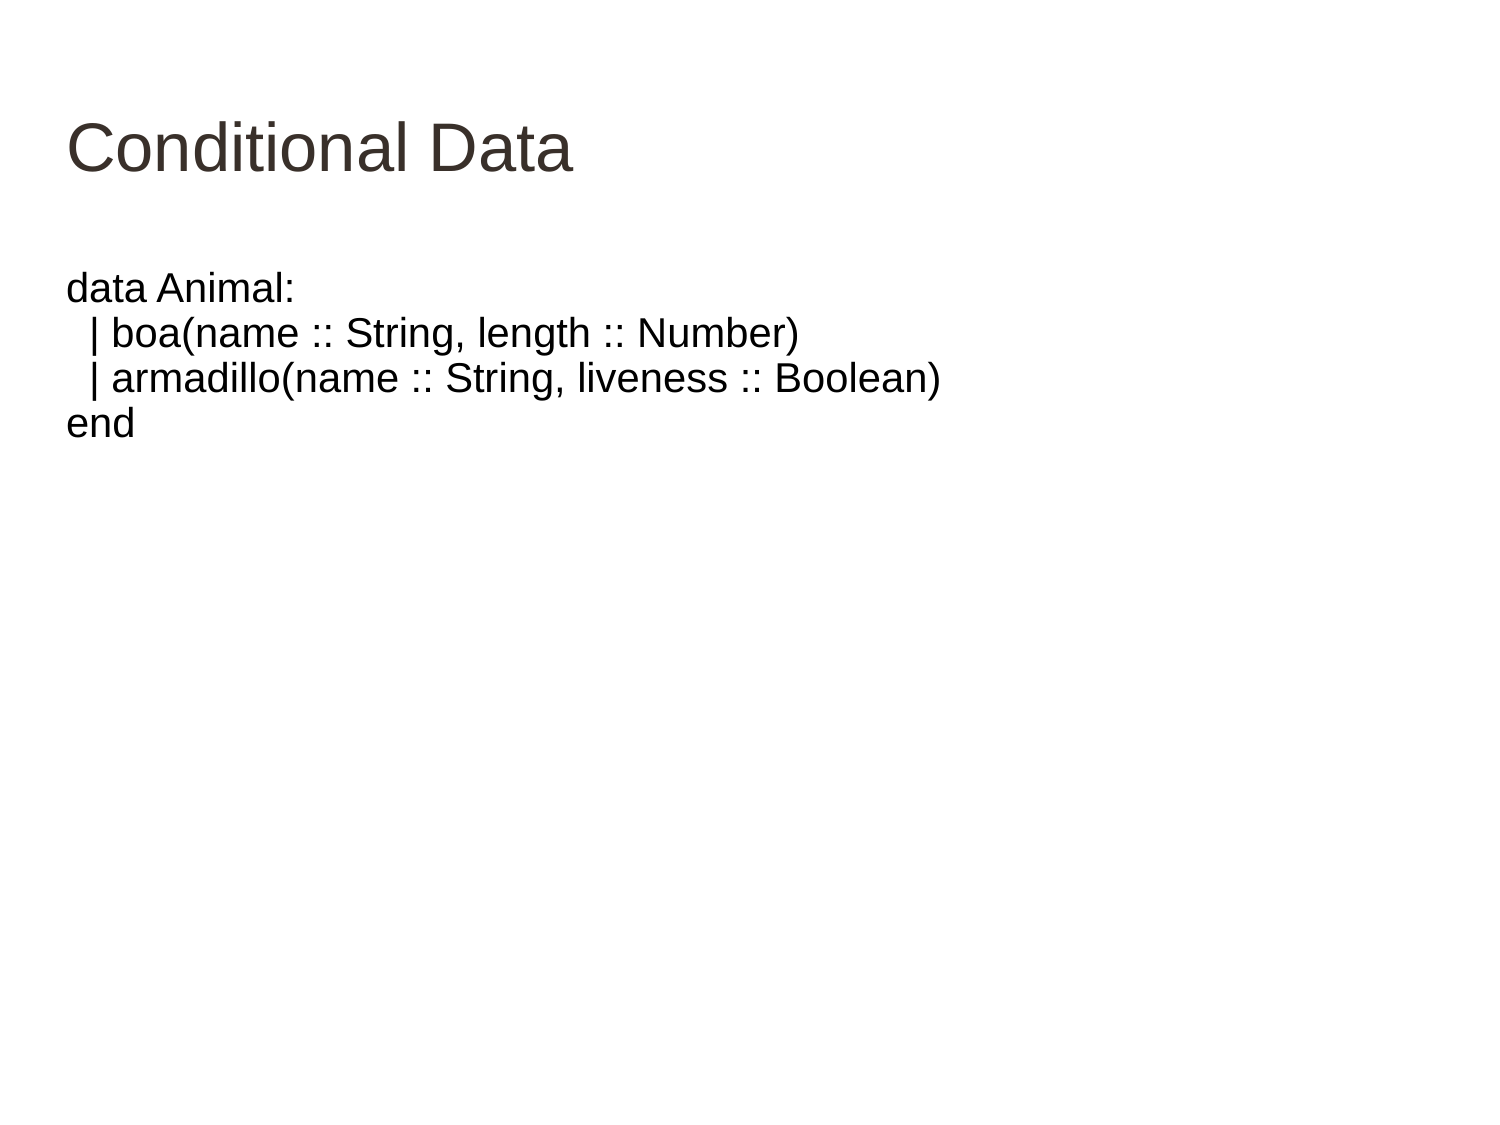

# Conditional Data
data Animal:
  | boa(name :: String, length :: Number)
  | armadillo(name :: String, liveness :: Boolean)
end